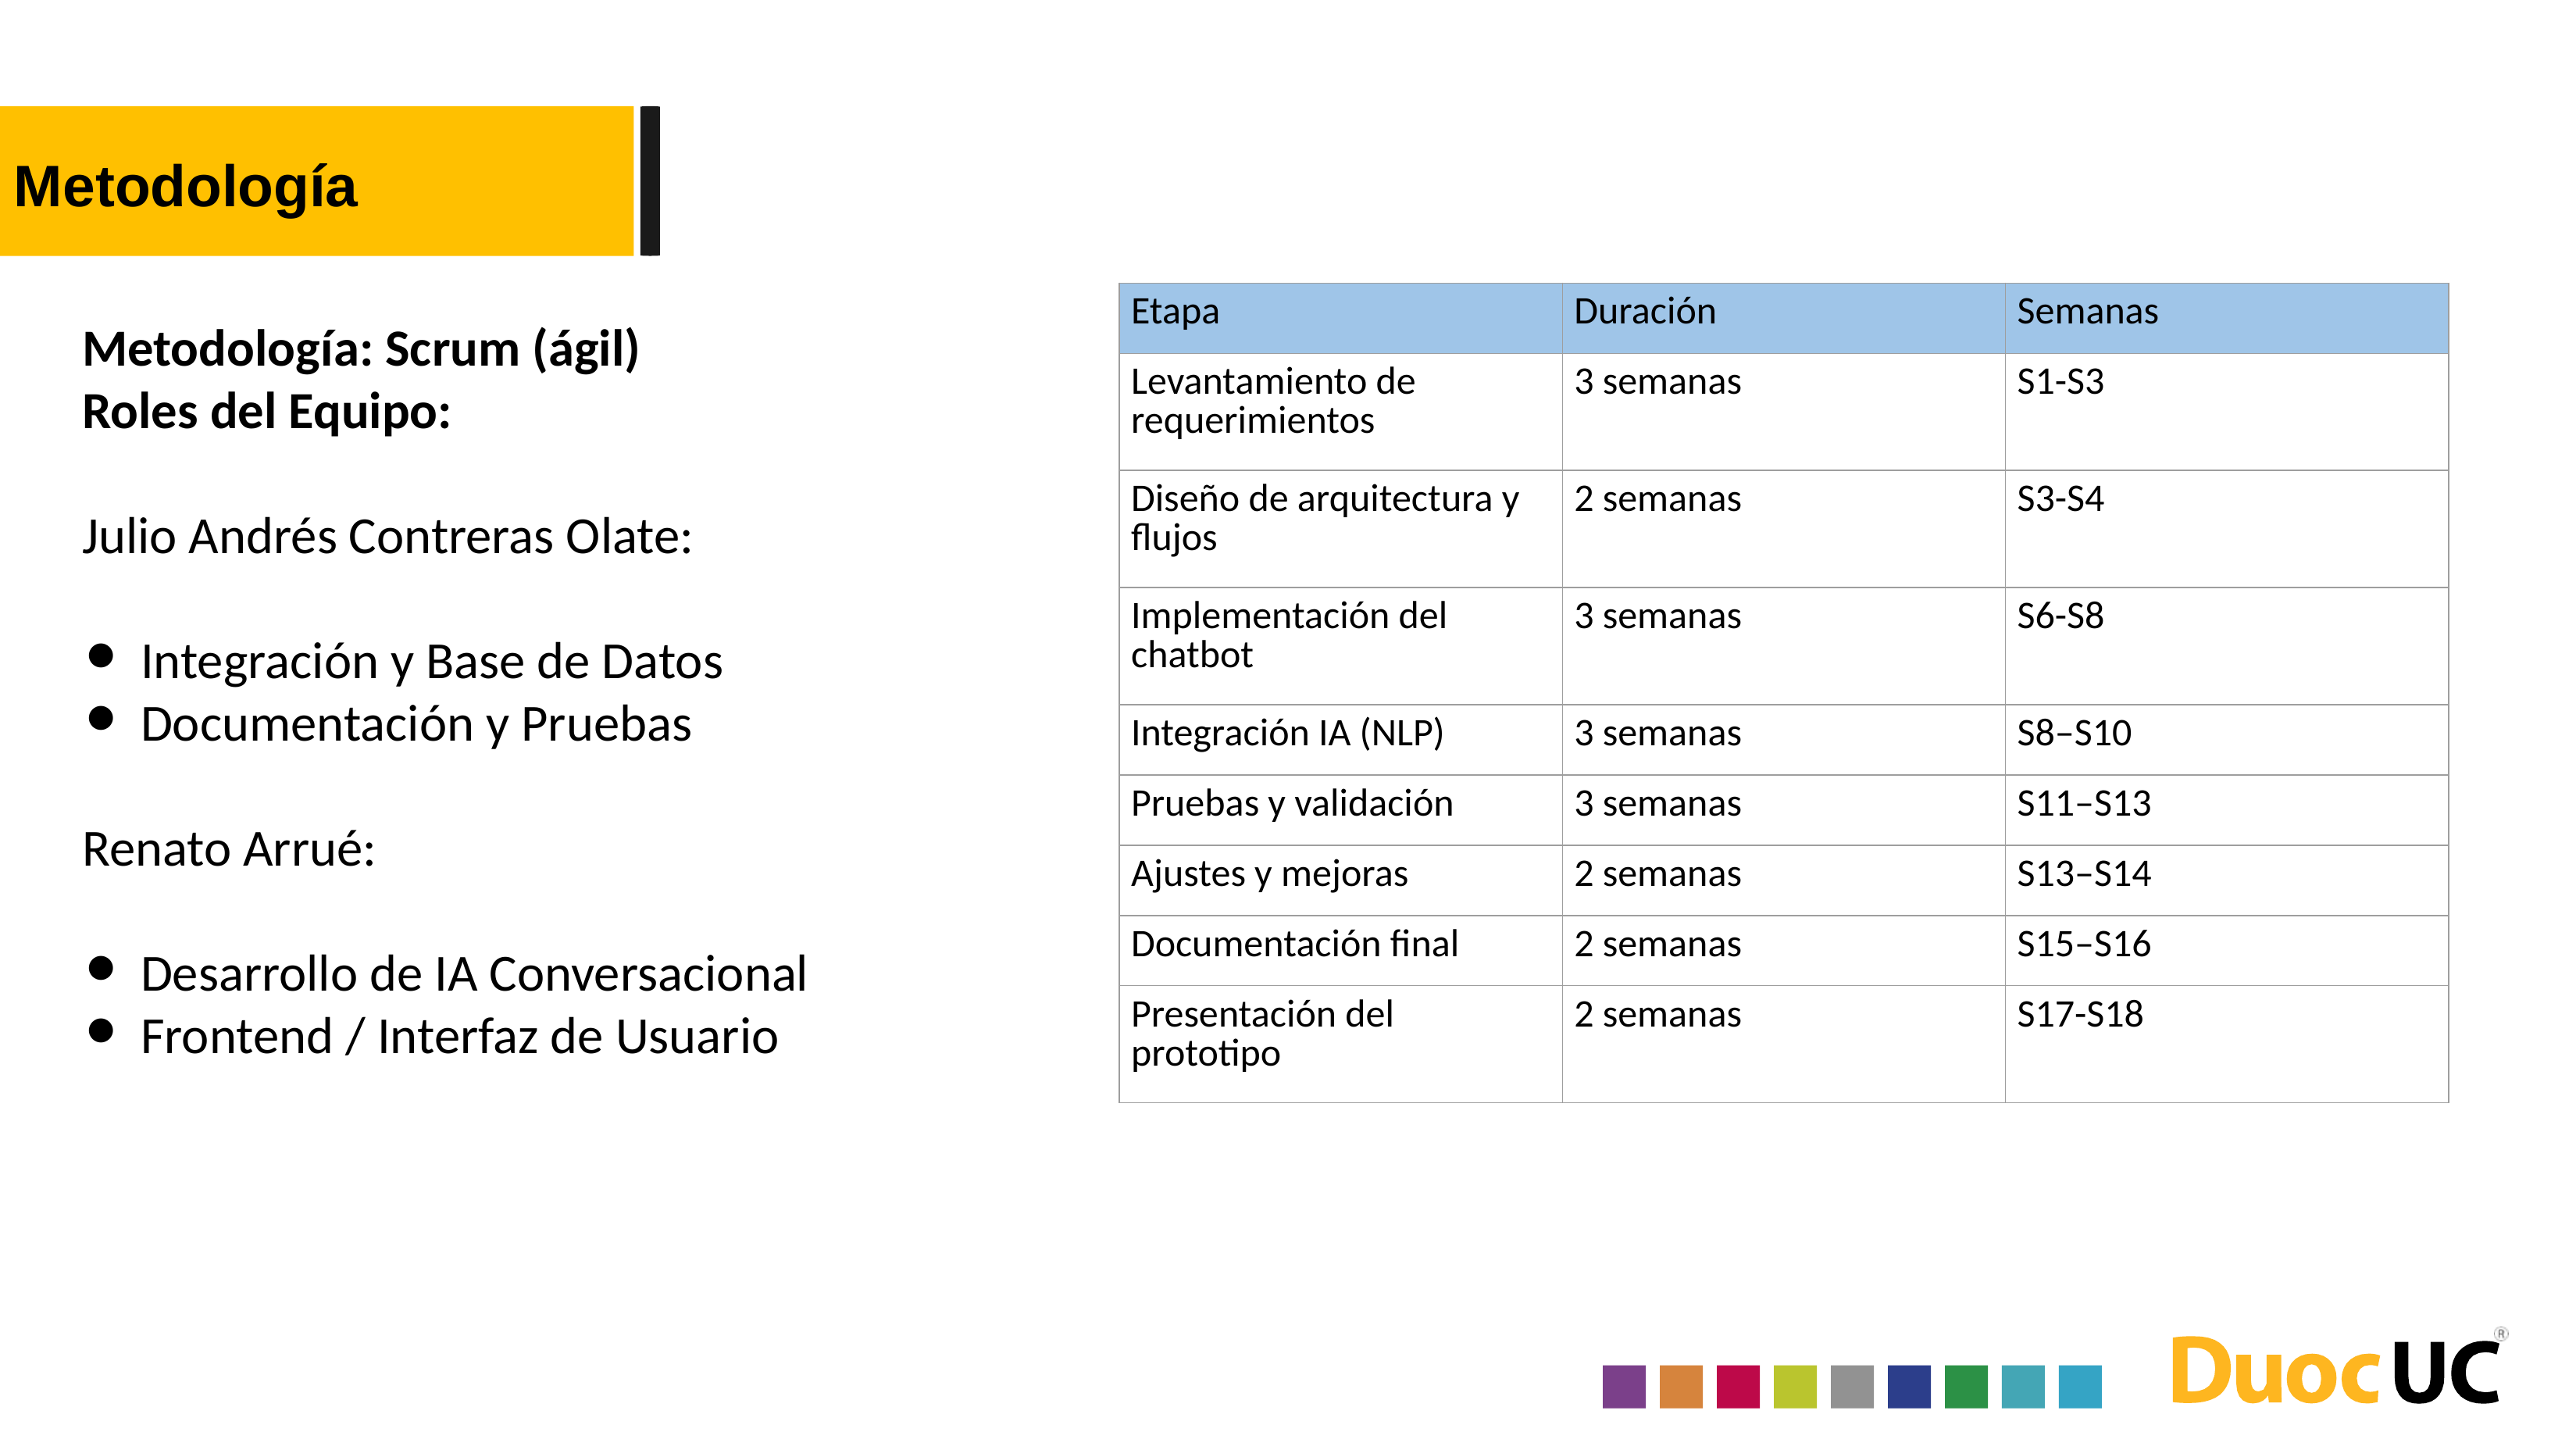

Metodología
| Etapa | Duración | Semanas |
| --- | --- | --- |
| Levantamiento de requerimientos | 3 semanas | S1-S3 |
| Diseño de arquitectura y flujos | 2 semanas | S3-S4 |
| Implementación del chatbot | 3 semanas | S6-S8 |
| Integración IA (NLP) | 3 semanas | S8–S10 |
| Pruebas y validación | 3 semanas | S11–S13 |
| Ajustes y mejoras | 2 semanas | S13–S14 |
| Documentación final | 2 semanas | S15–S16 |
| Presentación del prototipo | 2 semanas | S17-S18 |
Metodología: Scrum (ágil)
Roles del Equipo:

Julio Andrés Contreras Olate:

Integración y Base de Datos
Documentación y Pruebas

Renato Arrué:

Desarrollo de IA Conversacional
Frontend / Interfaz de Usuario